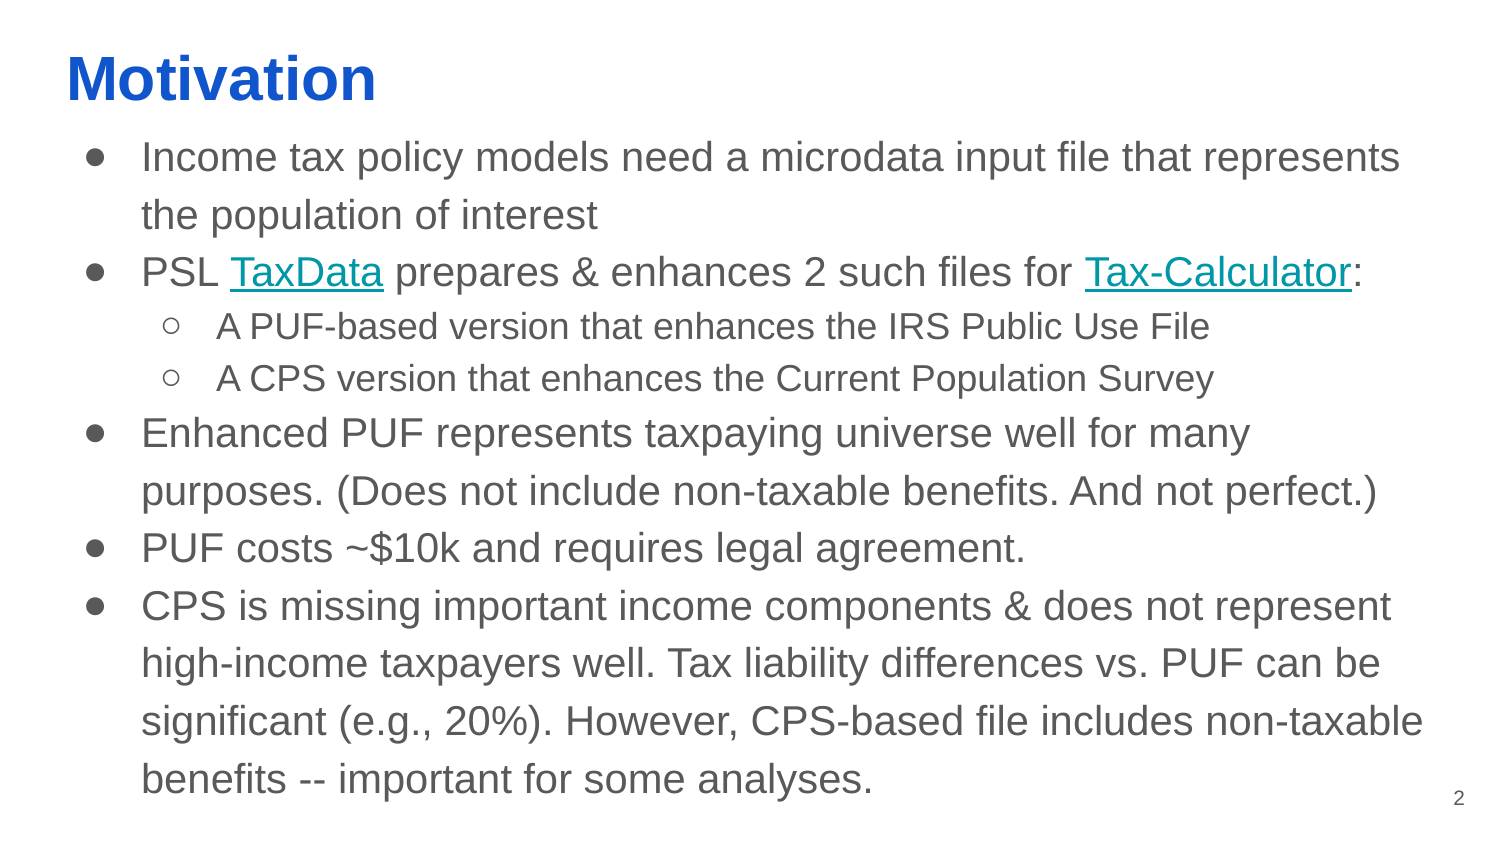

# Motivation
Income tax policy models need a microdata input file that represents the population of interest
PSL TaxData prepares & enhances 2 such files for Tax-Calculator:
A PUF-based version that enhances the IRS Public Use File
A CPS version that enhances the Current Population Survey
Enhanced PUF represents taxpaying universe well for many purposes. (Does not include non-taxable benefits. And not perfect.)
PUF costs ~$10k and requires legal agreement.
CPS is missing important income components & does not represent high-income taxpayers well. Tax liability differences vs. PUF can be significant (e.g., 20%). However, CPS-based file includes non-taxable benefits -- important for some analyses.
2